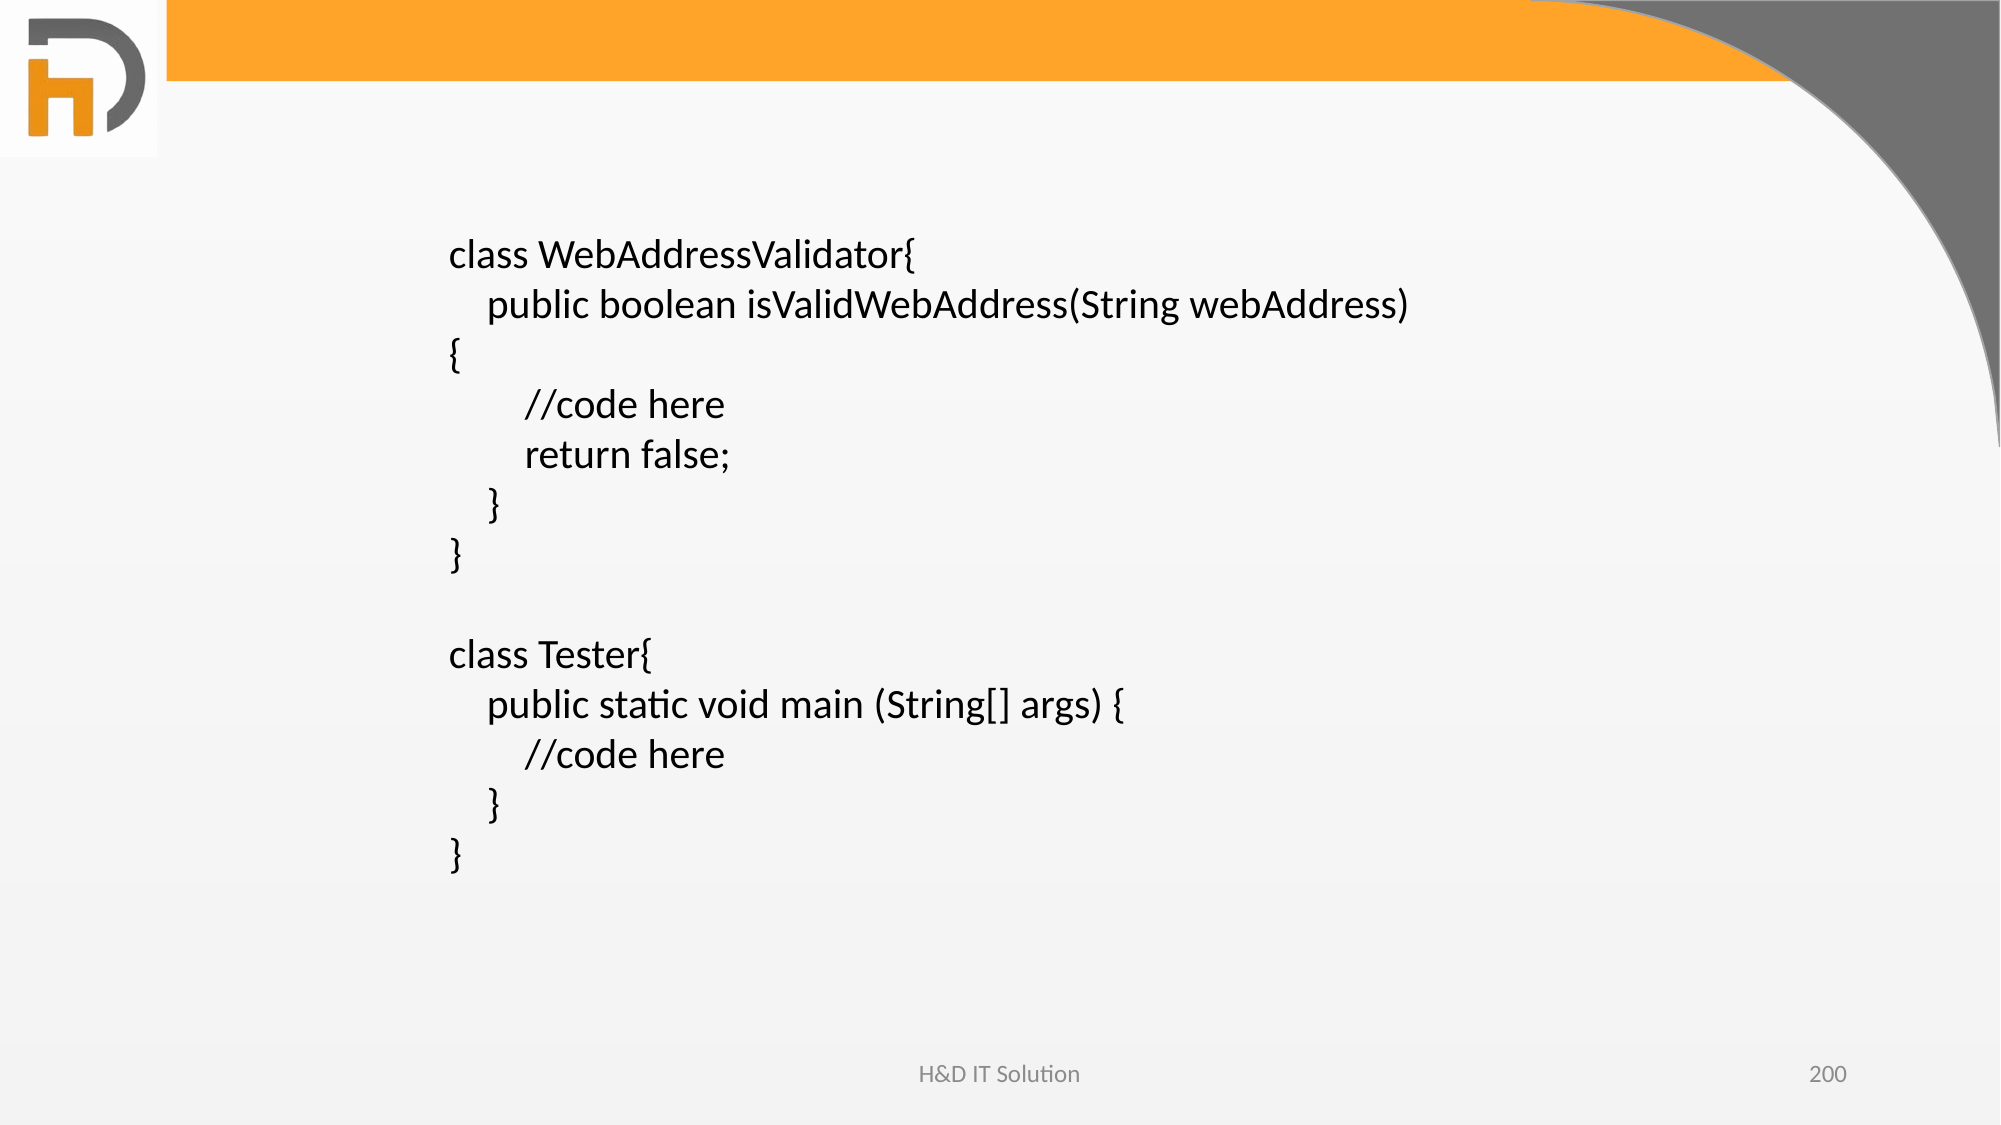

class WebAddressValidator{
    public boolean isValidWebAddress(String webAddress){
        //code here
        return false;
    }
}

class Tester{
    public static void main (String[] args) {
        //code here
    }
}
H&D IT Solution
200